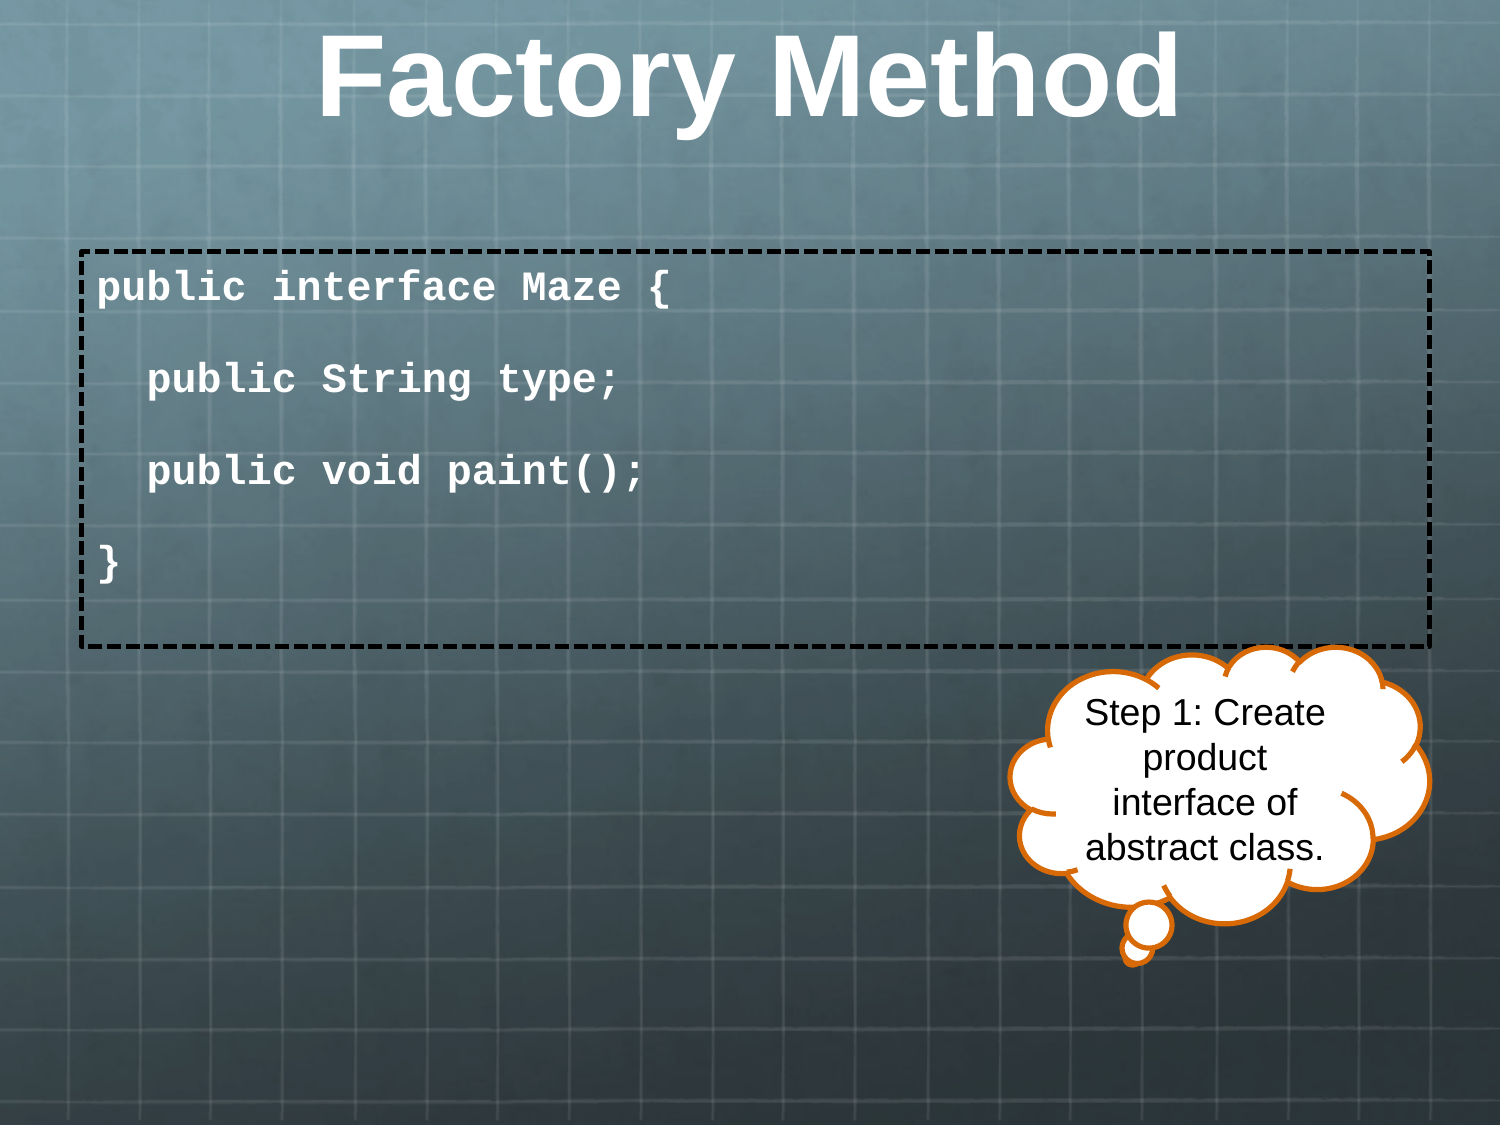

# Factory Method
public interface Maze {
  public String type;
  public void paint();
}

Step 1: Create product interface of abstract class.